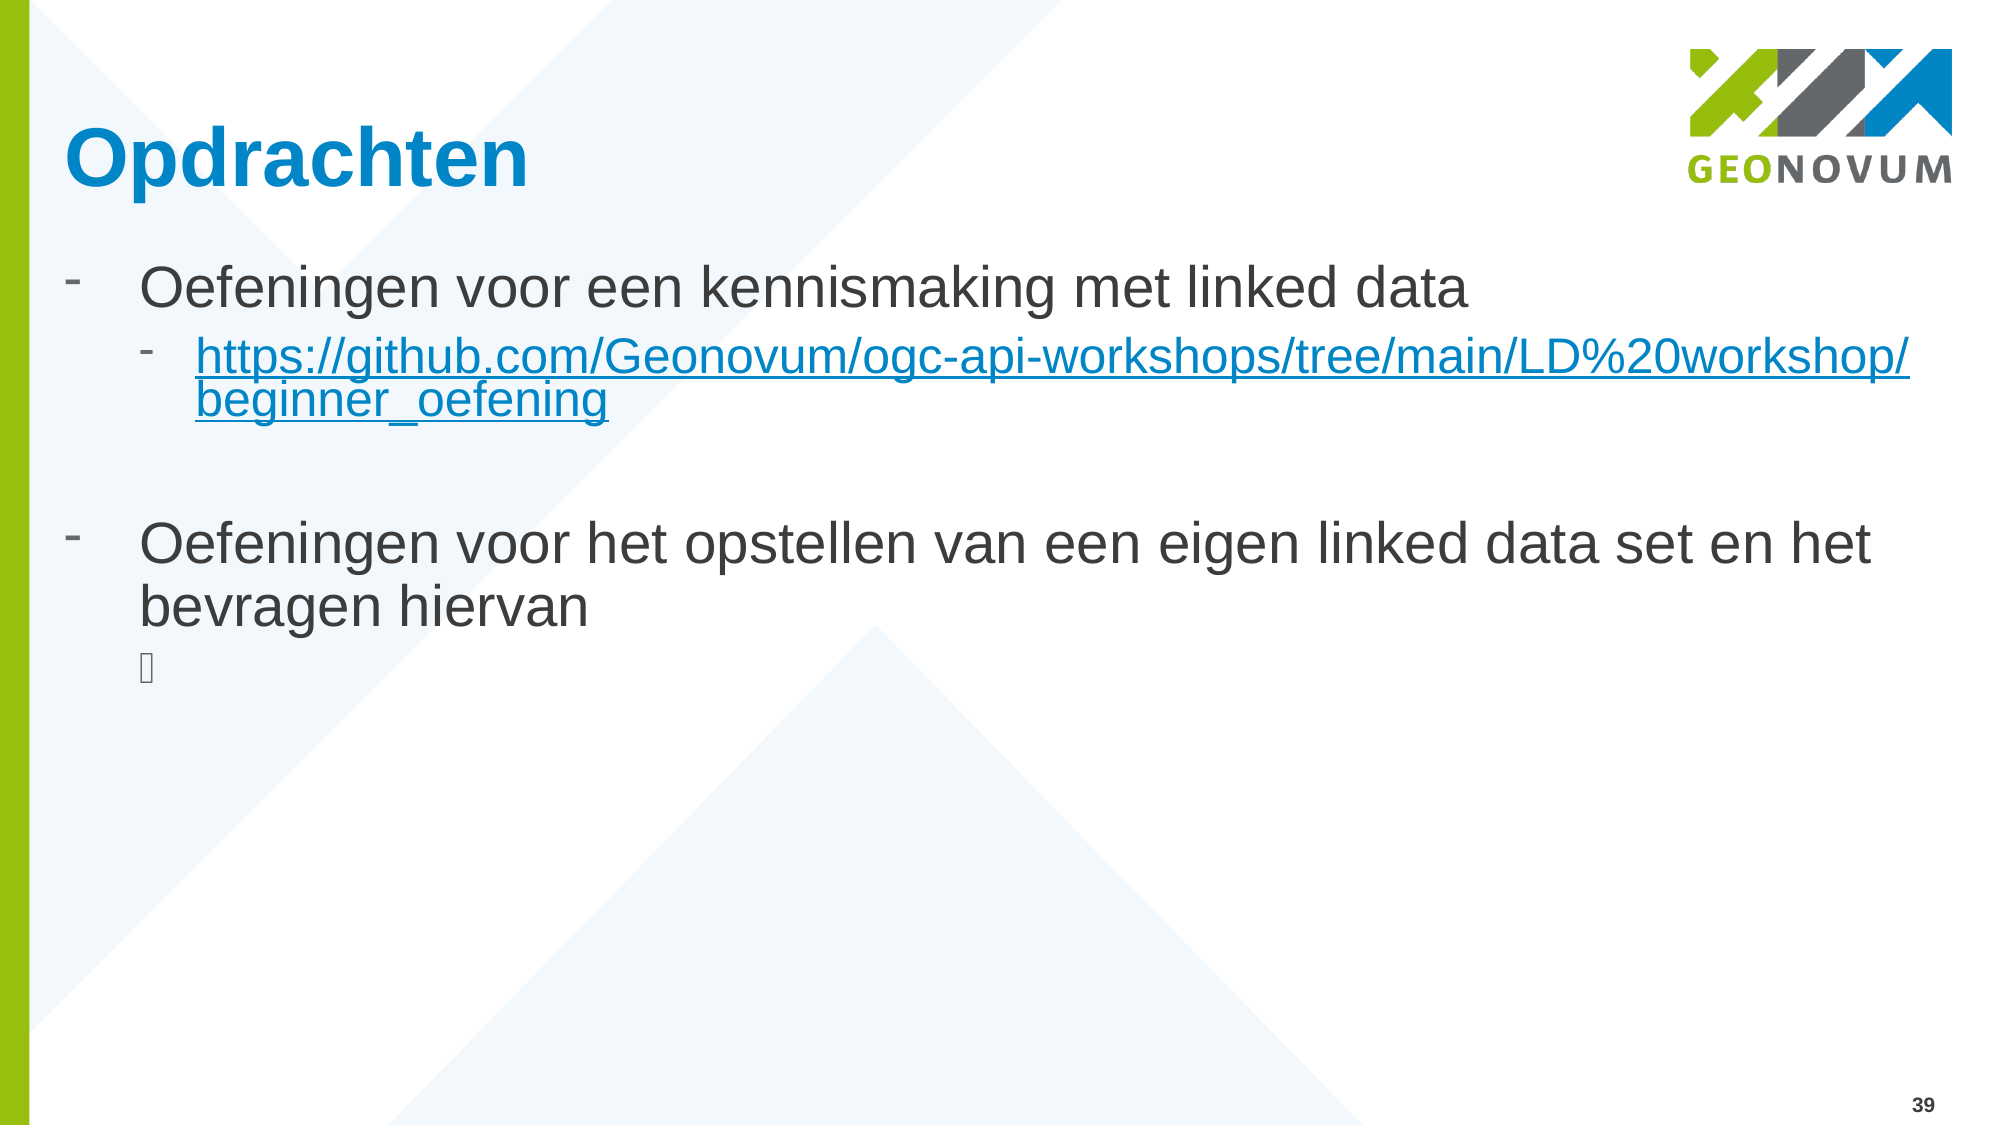

# Opdrachten
Oefeningen voor een kennismaking met linked data
https://github.com/Geonovum/ogc-api-workshops/tree/main/LD%20workshop/beginner_oefening

Oefeningen voor het opstellen van een eigen linked data set en het bevragen hiervan

39